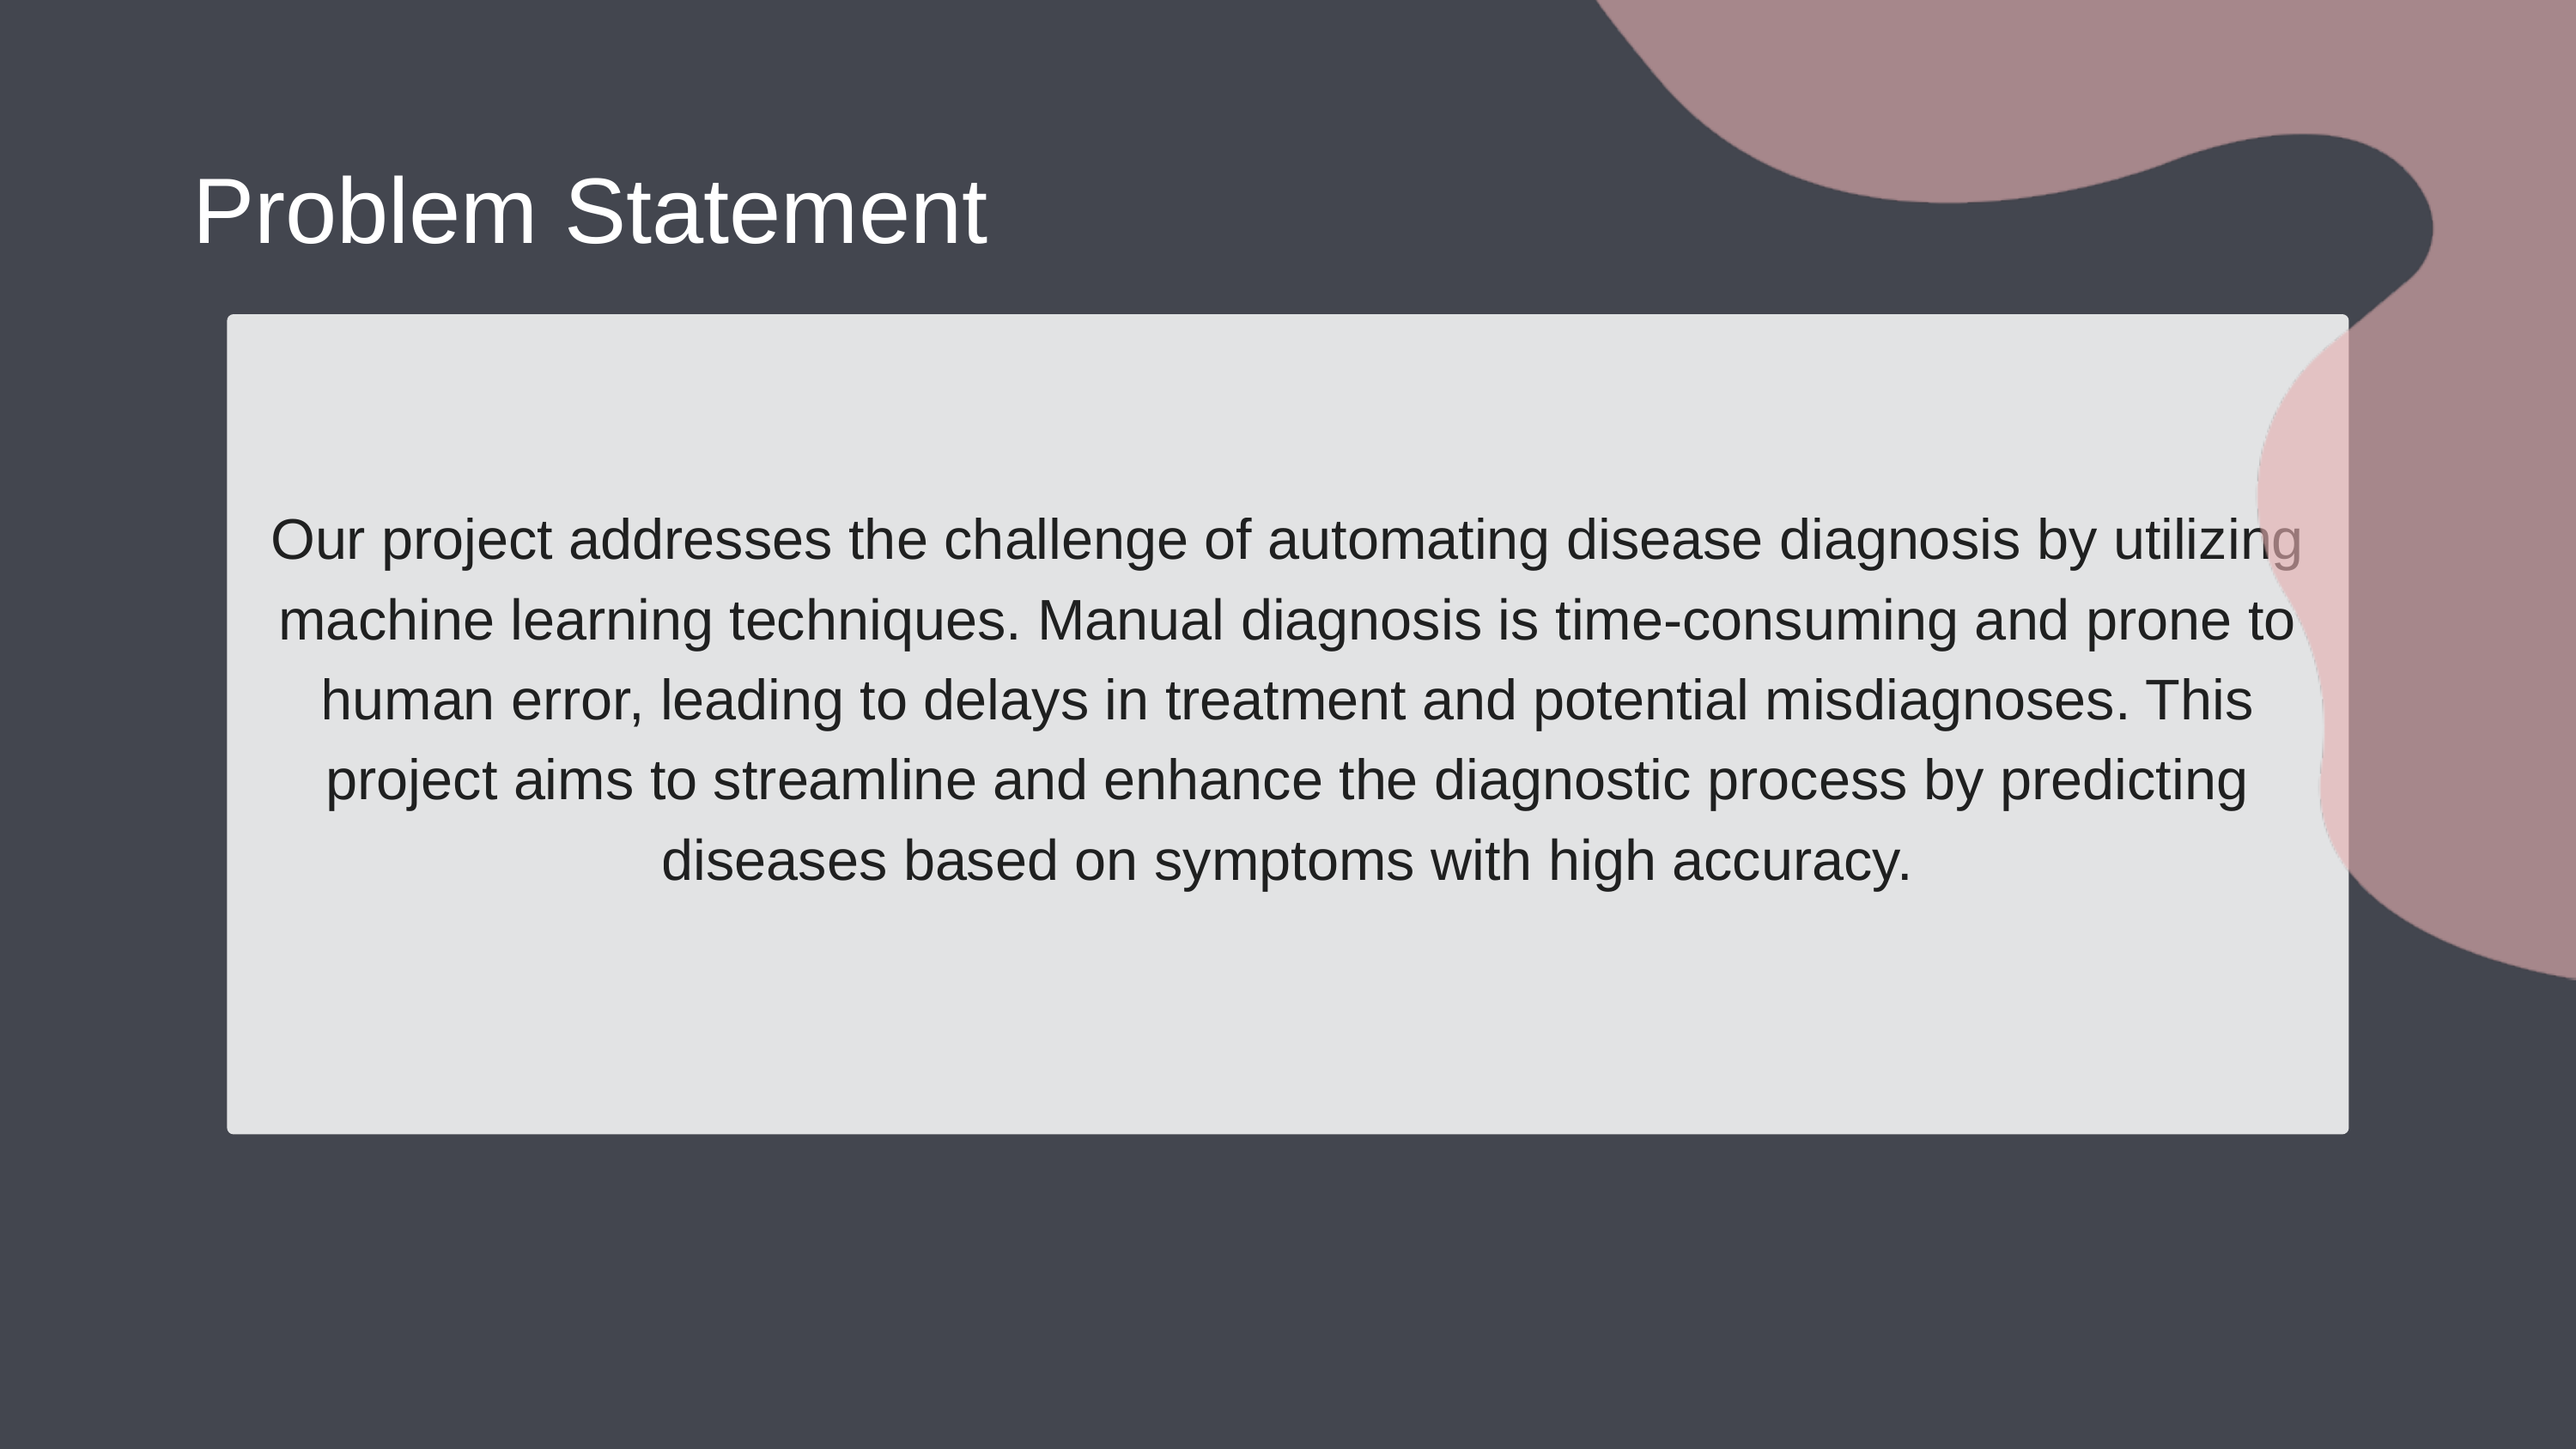

Problem Statement

Our project addresses the challenge of automating disease diagnosis by utilizing machine learning techniques. Manual diagnosis is time-consuming and prone to human error, leading to delays in treatment and potential misdiagnoses. This project aims to streamline and enhance the diagnostic process by predicting diseases based on symptoms with high accuracy.